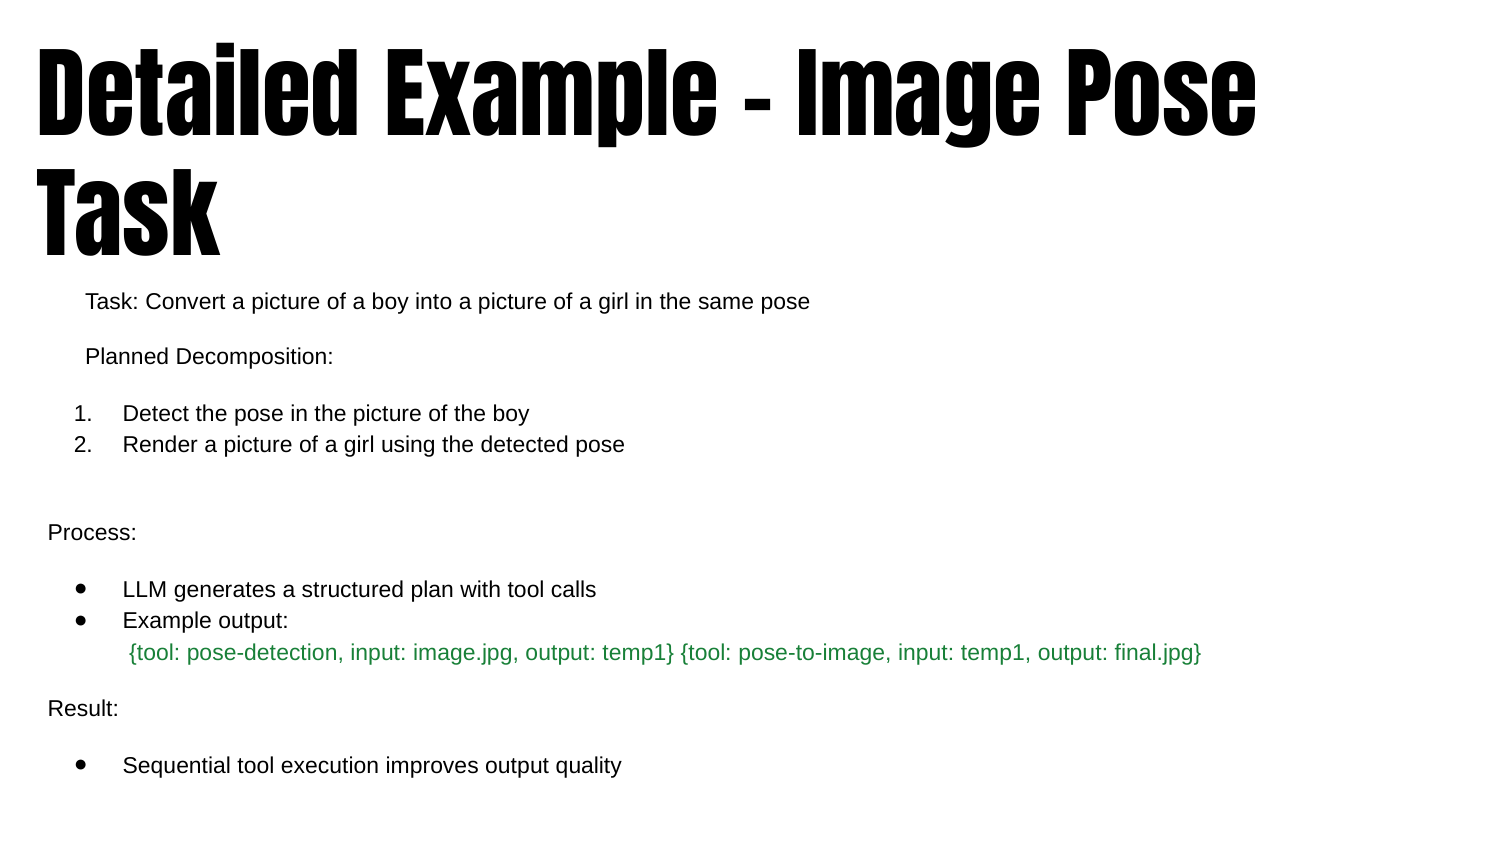

Detailed Example – Image Pose Task

#
Task: Convert a picture of a boy into a picture of a girl in the same pose
Planned Decomposition:
Detect the pose in the picture of the boy
Render a picture of a girl using the detected pose
Process:
LLM generates a structured plan with tool calls
Example output:
 {tool: pose-detection, input: image.jpg, output: temp1} {tool: pose-to-image, input: temp1, output: final.jpg}
Result:
Sequential tool execution improves output quality